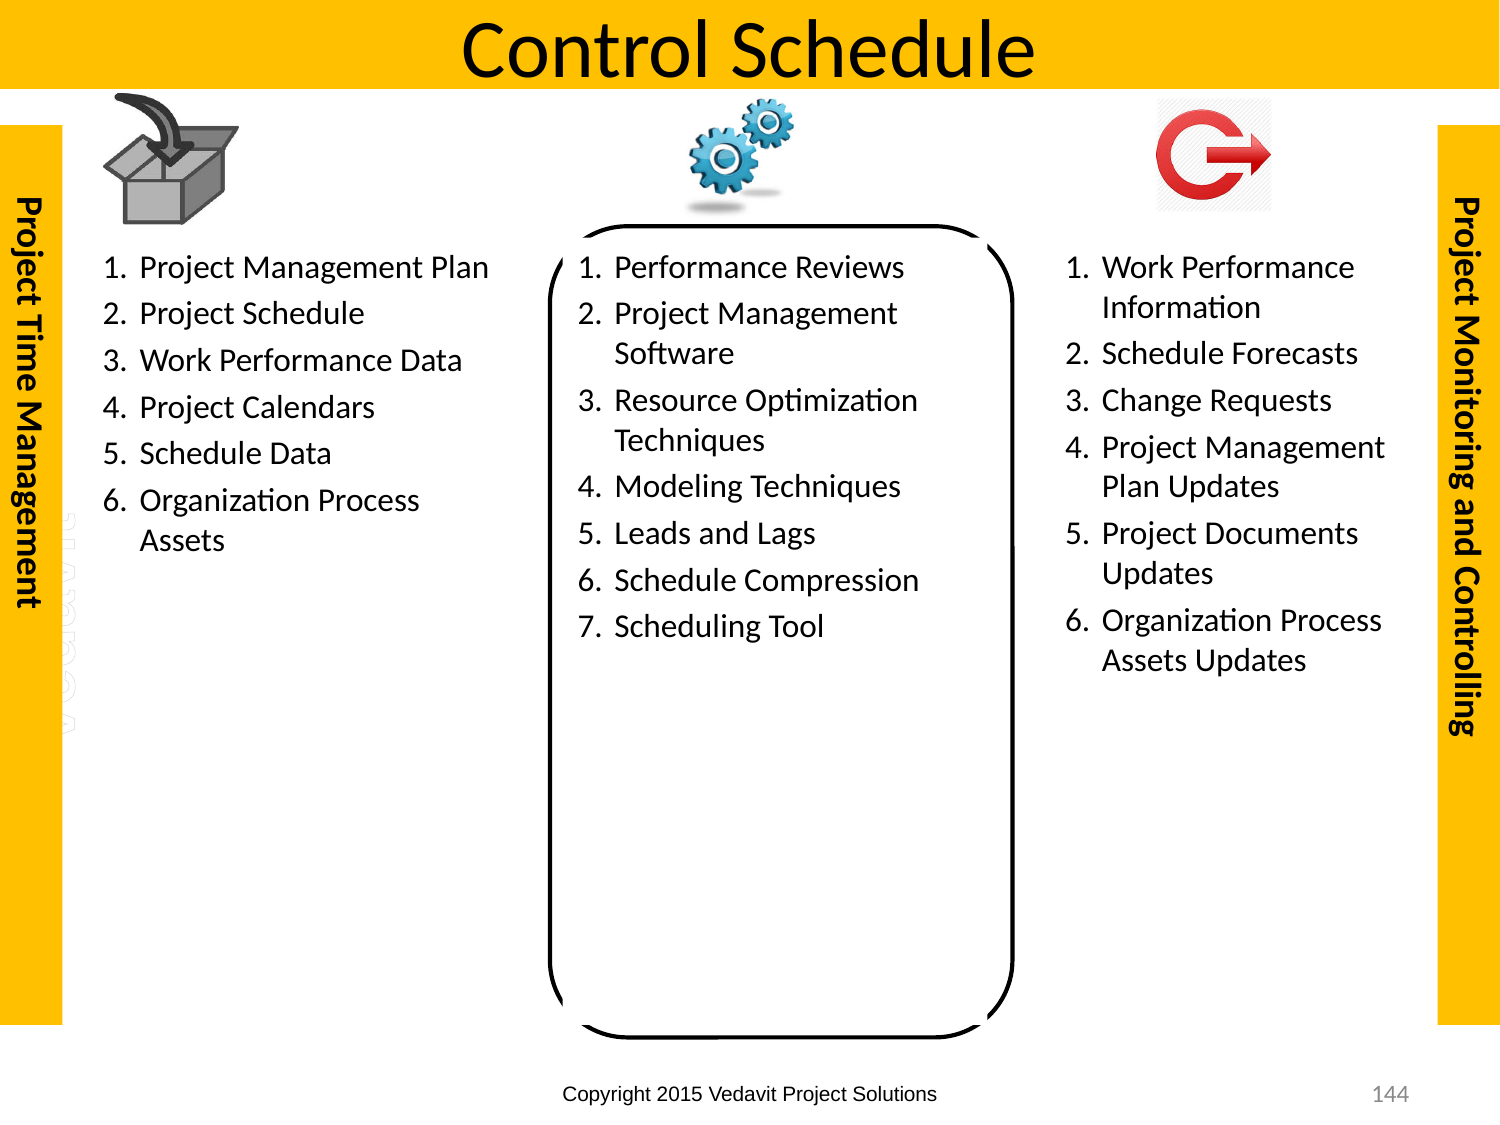

# Control Schedule
Project Time Management
Project Monitoring and Controlling
Project Management Plan
Project Schedule
Work Performance Data
Project Calendars
Schedule Data
Organization Process Assets
Performance Reviews
Project Management Software
Resource Optimization Techniques
Modeling Techniques
Leads and Lags
Schedule Compression
Scheduling Tool
Work Performance Information
Schedule Forecasts
Change Requests
Project Management Plan Updates
Project Documents Updates
Organization Process Assets Updates
144